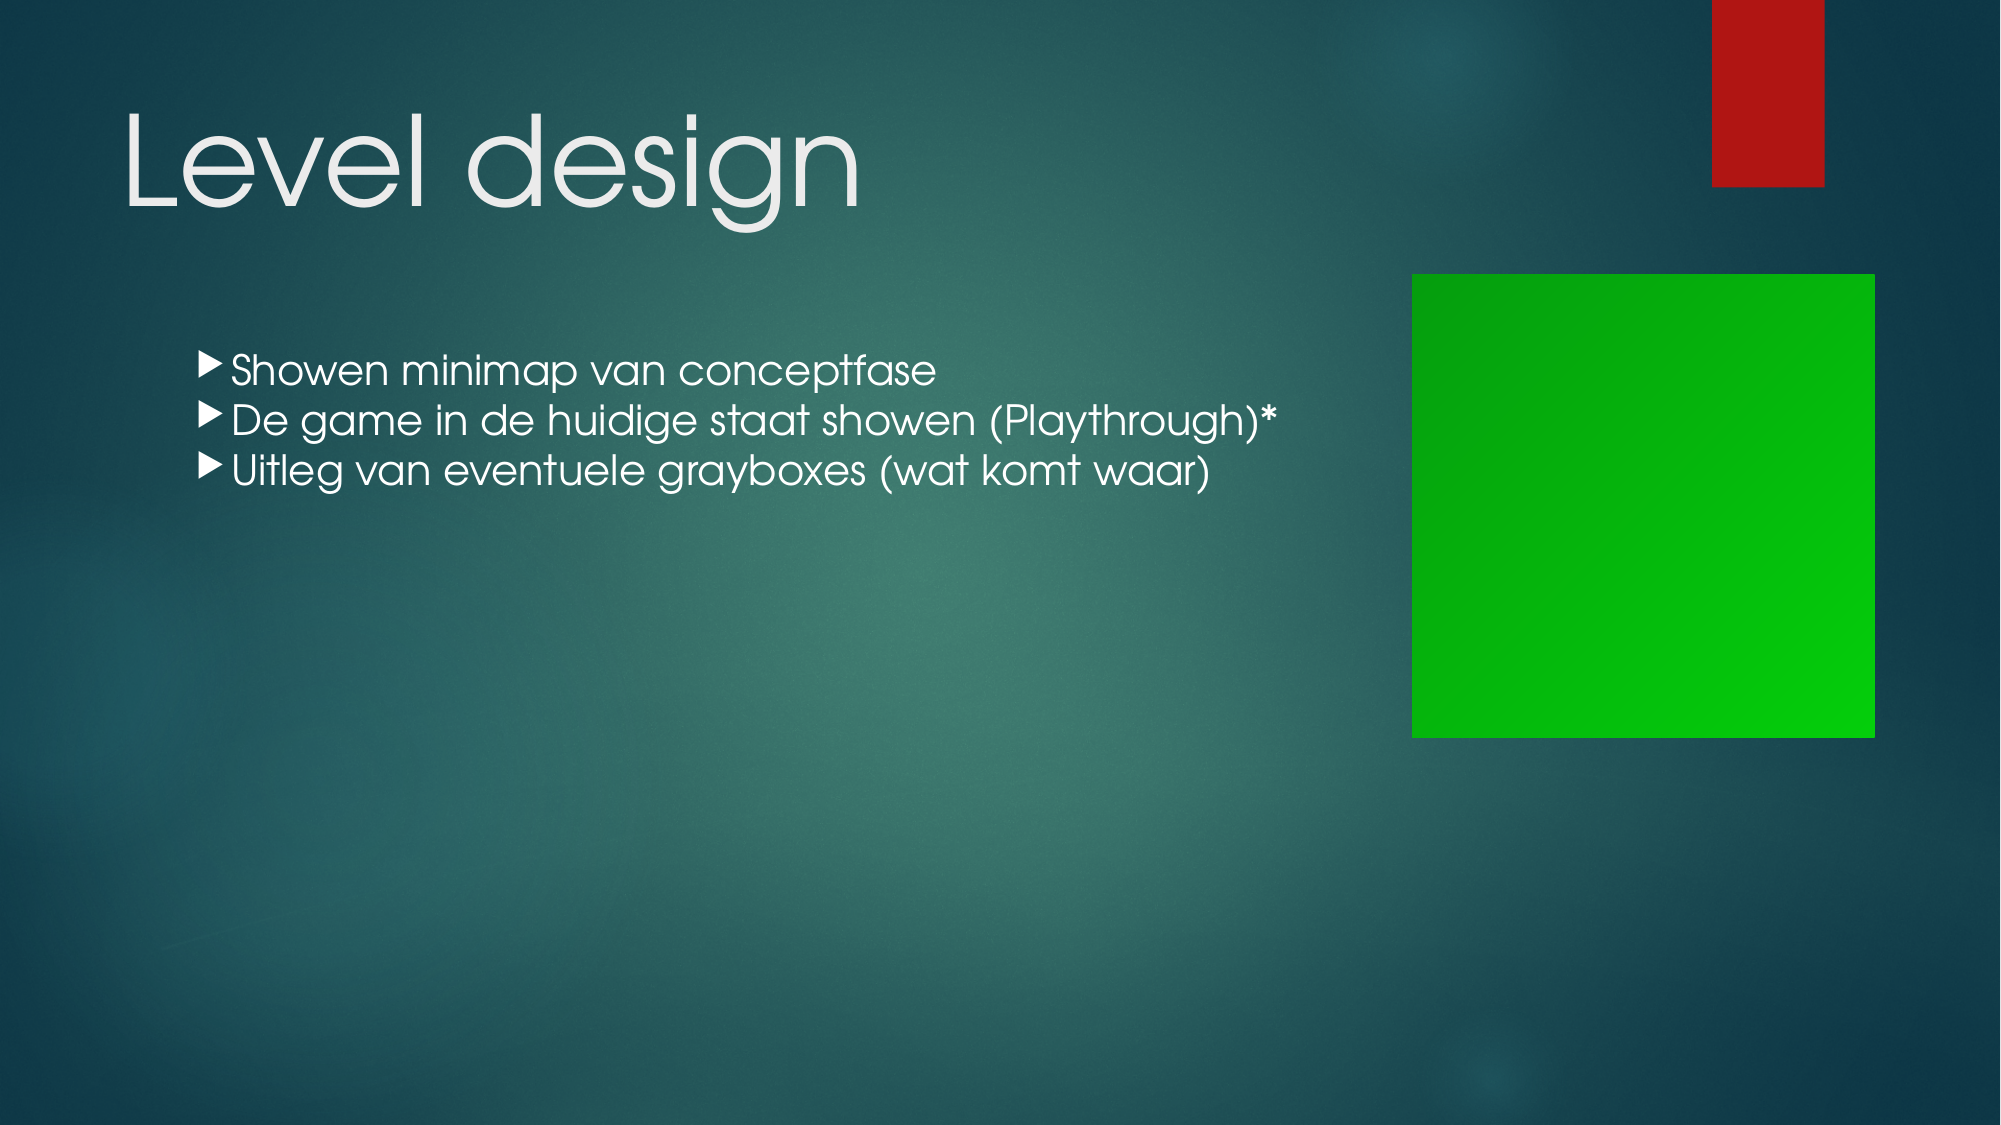

Level design
Showen minimap van conceptfase
De game in de huidige staat showen (Playthrough)*
Uitleg van eventuele grayboxes (wat komt waar)